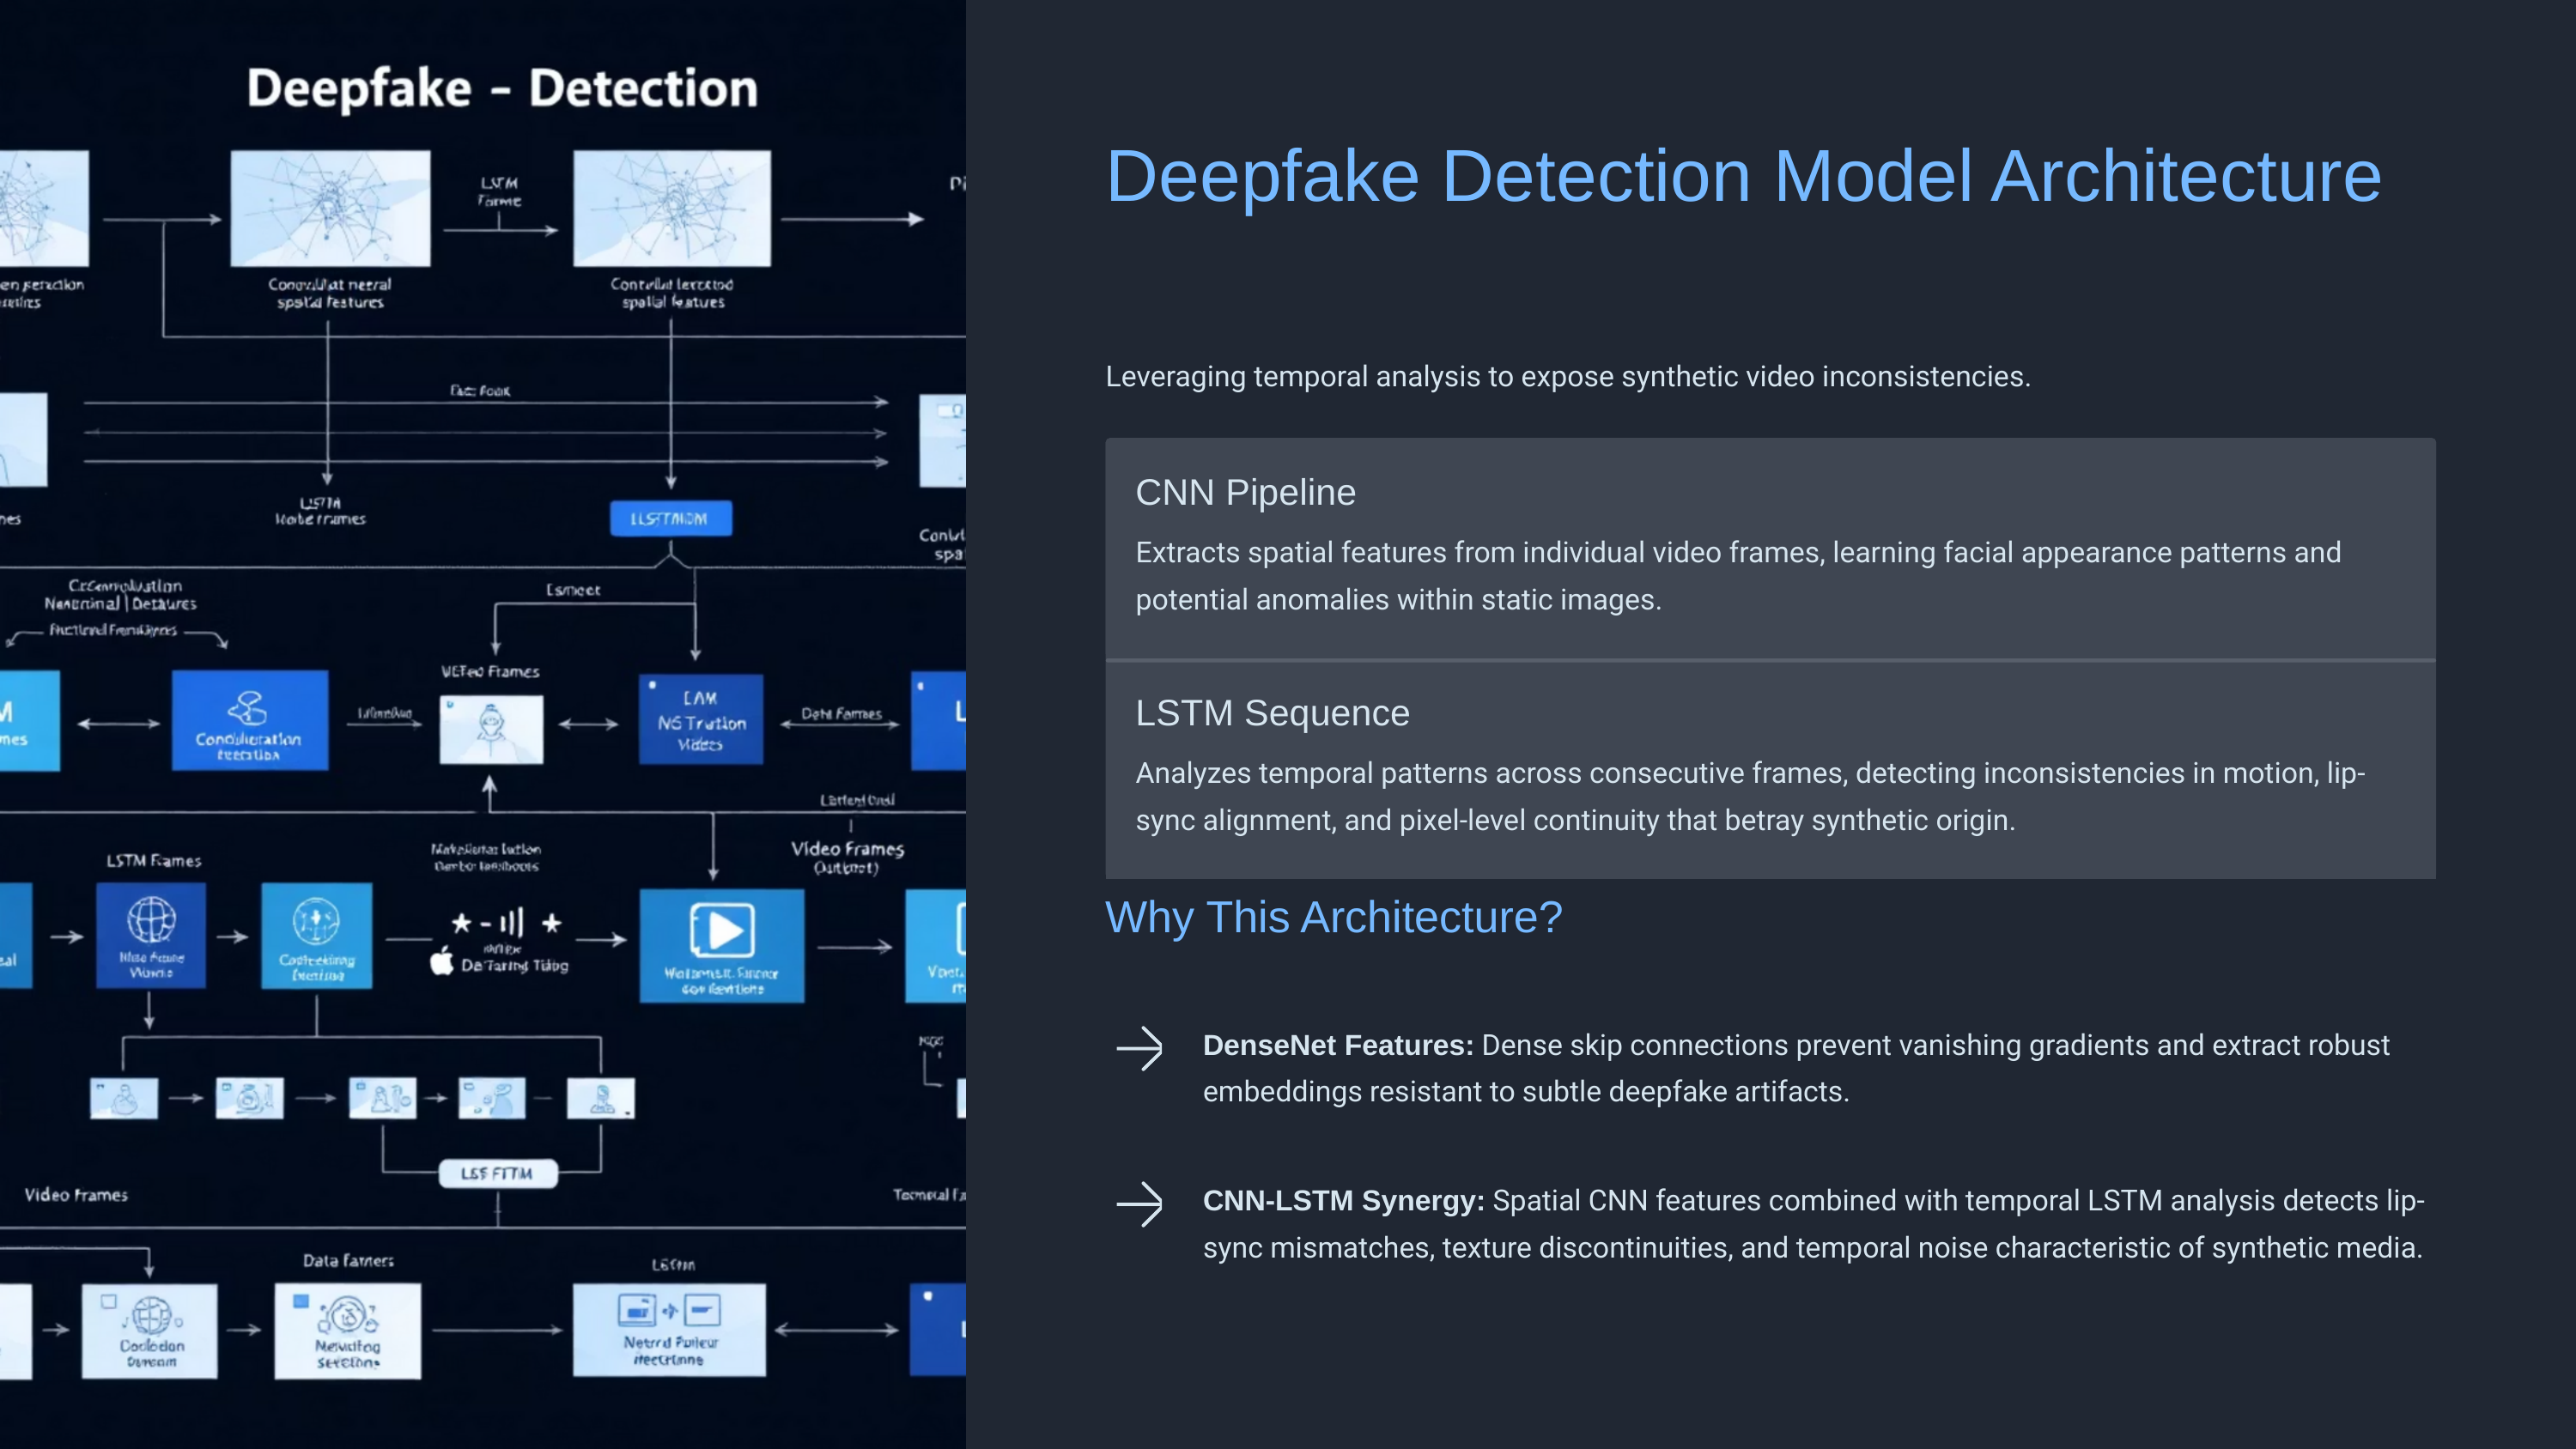

Deepfake Detection Model Architecture
Leveraging temporal analysis to expose synthetic video inconsistencies.

CNN Pipeline
Extracts spatial features from individual video frames, learning facial appearance patterns and potential anomalies within static images.

LSTM Sequence
Analyzes temporal patterns across consecutive frames, detecting inconsistencies in motion, lip-sync alignment, and pixel-level continuity that betray synthetic origin.
Why This Architecture?
DenseNet Features: Dense skip connections prevent vanishing gradients and extract robust embeddings resistant to subtle deepfake artifacts.

CNN-LSTM Synergy: Spatial CNN features combined with temporal LSTM analysis detects lip-sync mismatches, texture discontinuities, and temporal noise characteristic of synthetic media.